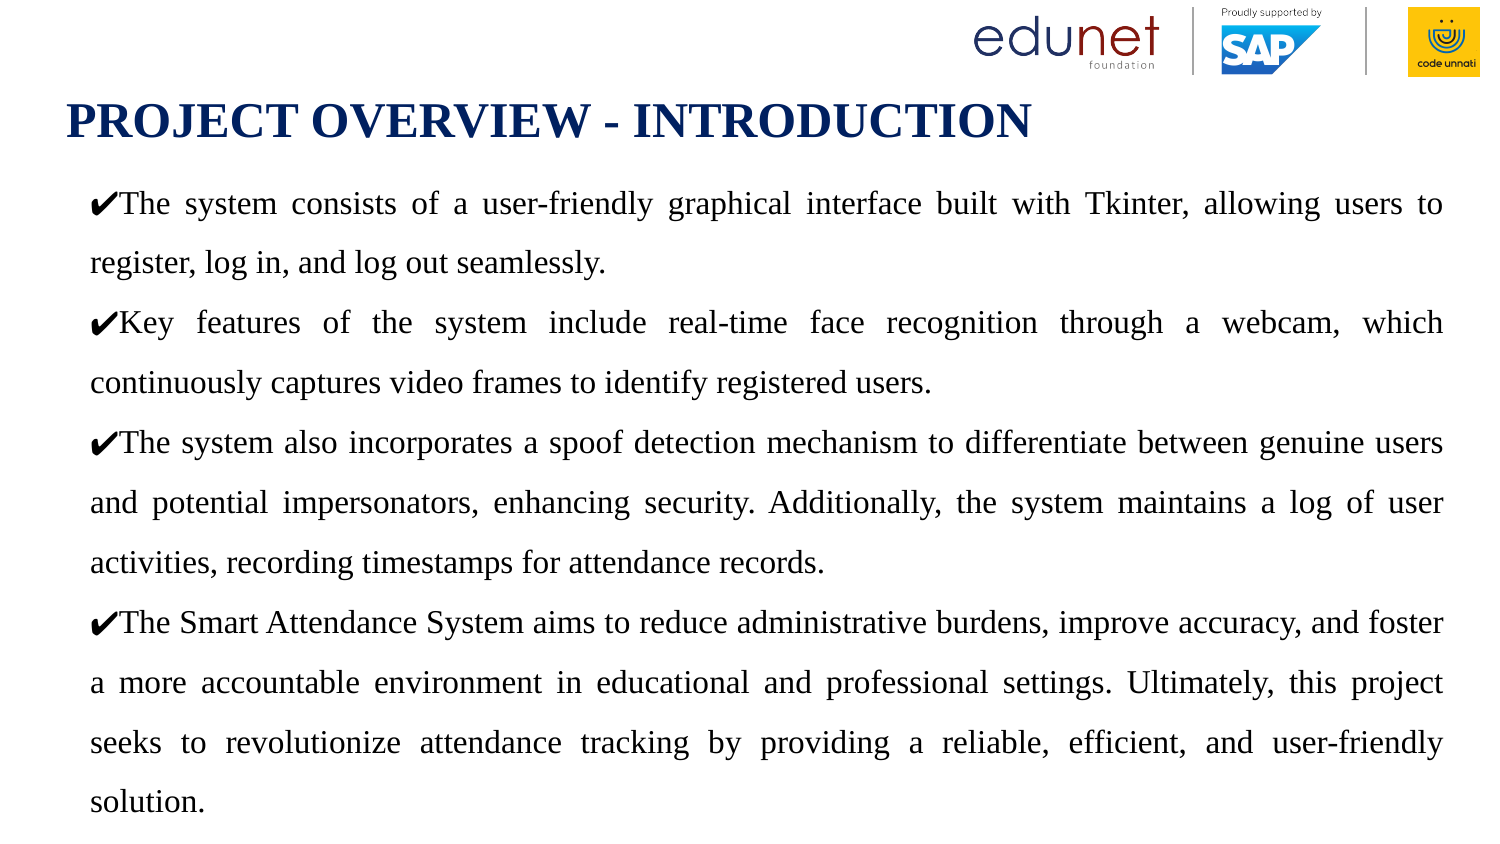

# PROJECT OVERVIEW - INTRODUCTION
The system consists of a user-friendly graphical interface built with Tkinter, allowing users to register, log in, and log out seamlessly.
Key features of the system include real-time face recognition through a webcam, which continuously captures video frames to identify registered users.
The system also incorporates a spoof detection mechanism to differentiate between genuine users and potential impersonators, enhancing security. Additionally, the system maintains a log of user activities, recording timestamps for attendance records.
The Smart Attendance System aims to reduce administrative burdens, improve accuracy, and foster a more accountable environment in educational and professional settings. Ultimately, this project seeks to revolutionize attendance tracking by providing a reliable, efficient, and user-friendly solution.